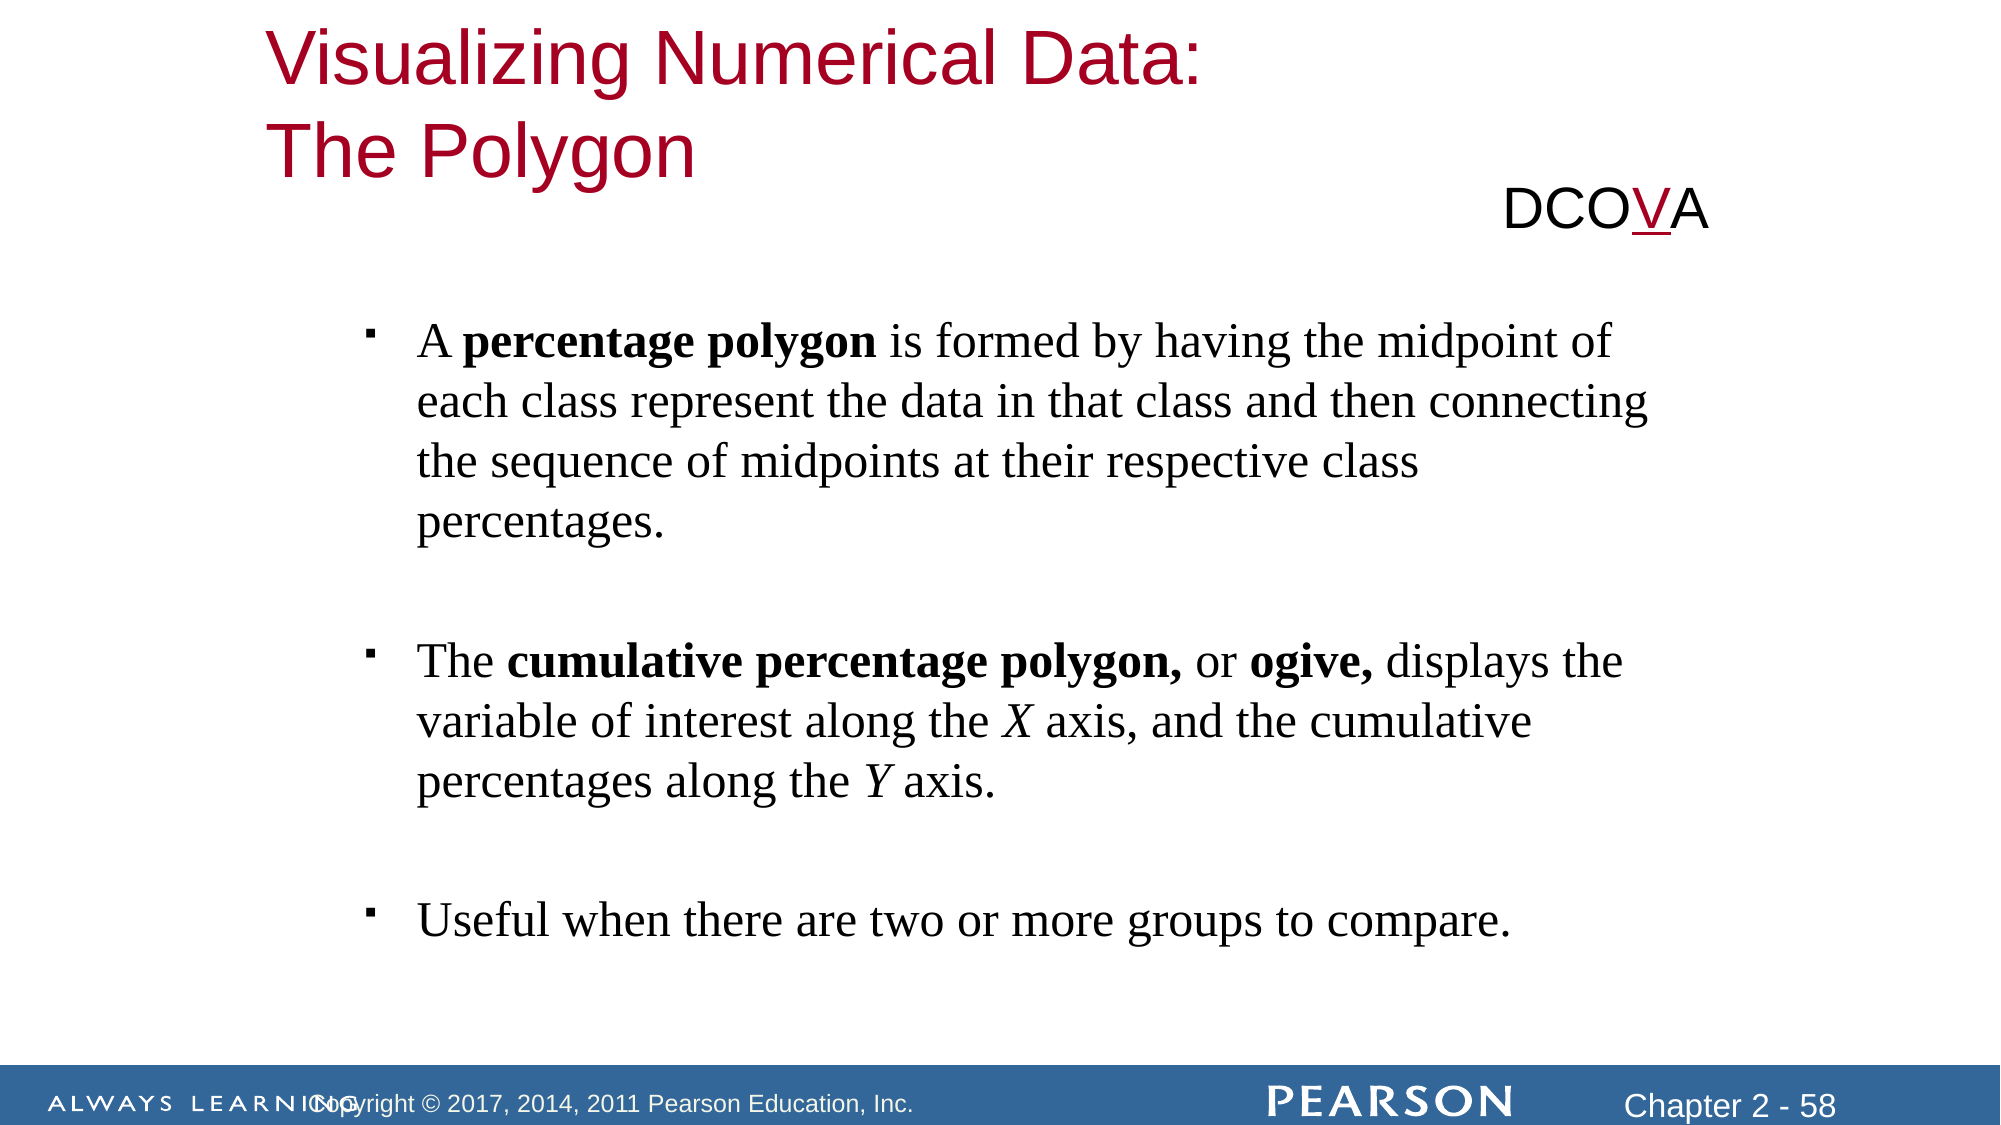

Visualizing Numerical Data:
The Polygon
DCOVA
A percentage polygon is formed by having the midpoint of each class represent the data in that class and then connecting the sequence of midpoints at their respective class percentages.

The cumulative percentage polygon, or ogive, displays the variable of interest along the X axis, and the cumulative percentages along the Y axis.

Useful when there are two or more groups to compare.